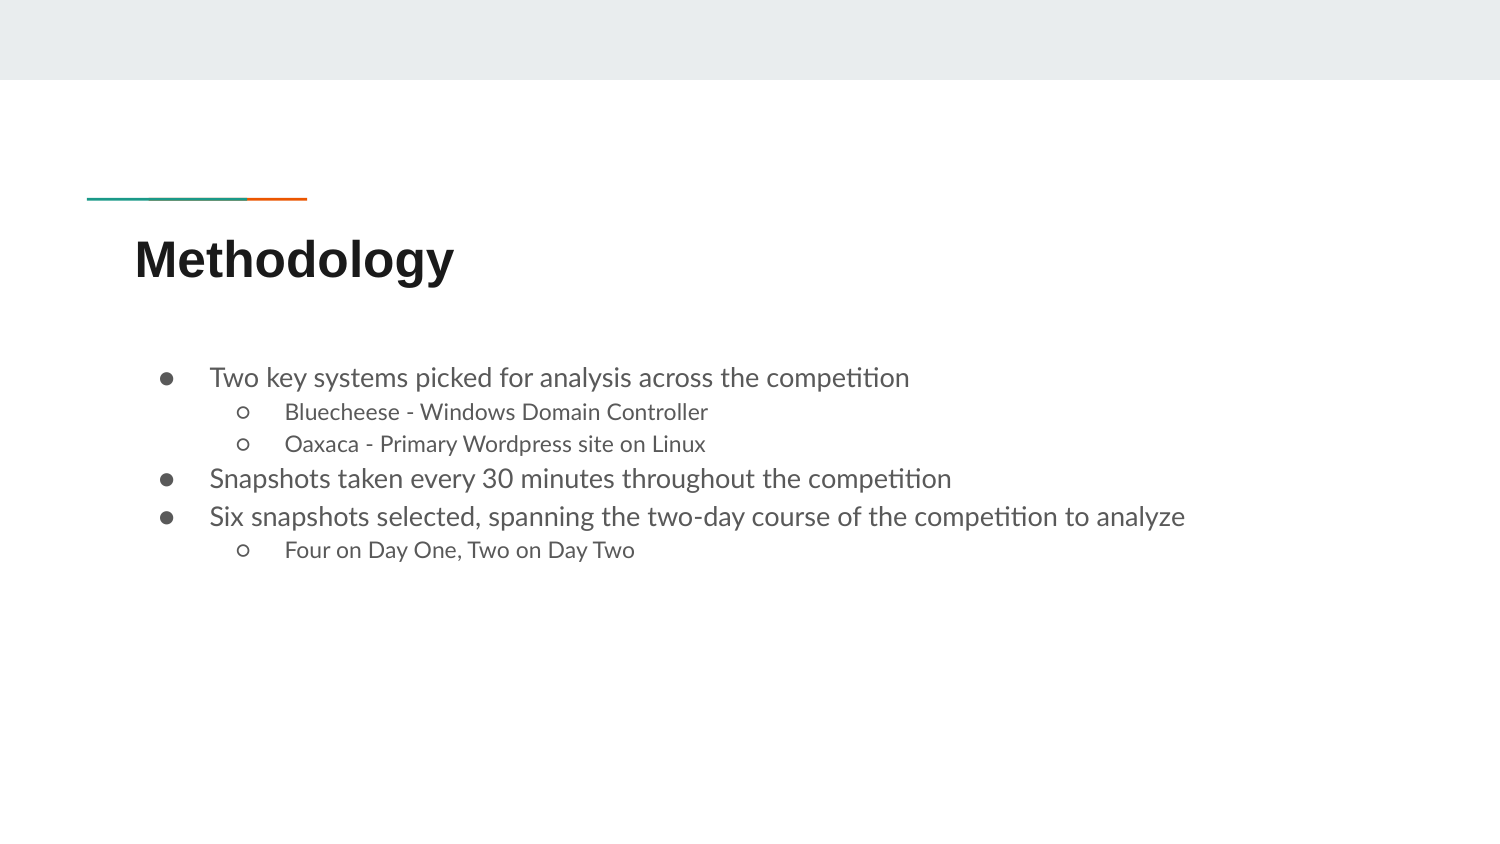

# Methodology
Two key systems picked for analysis across the competition
Bluecheese - Windows Domain Controller
Oaxaca - Primary Wordpress site on Linux
Snapshots taken every 30 minutes throughout the competition
Six snapshots selected, spanning the two-day course of the competition to analyze
Four on Day One, Two on Day Two